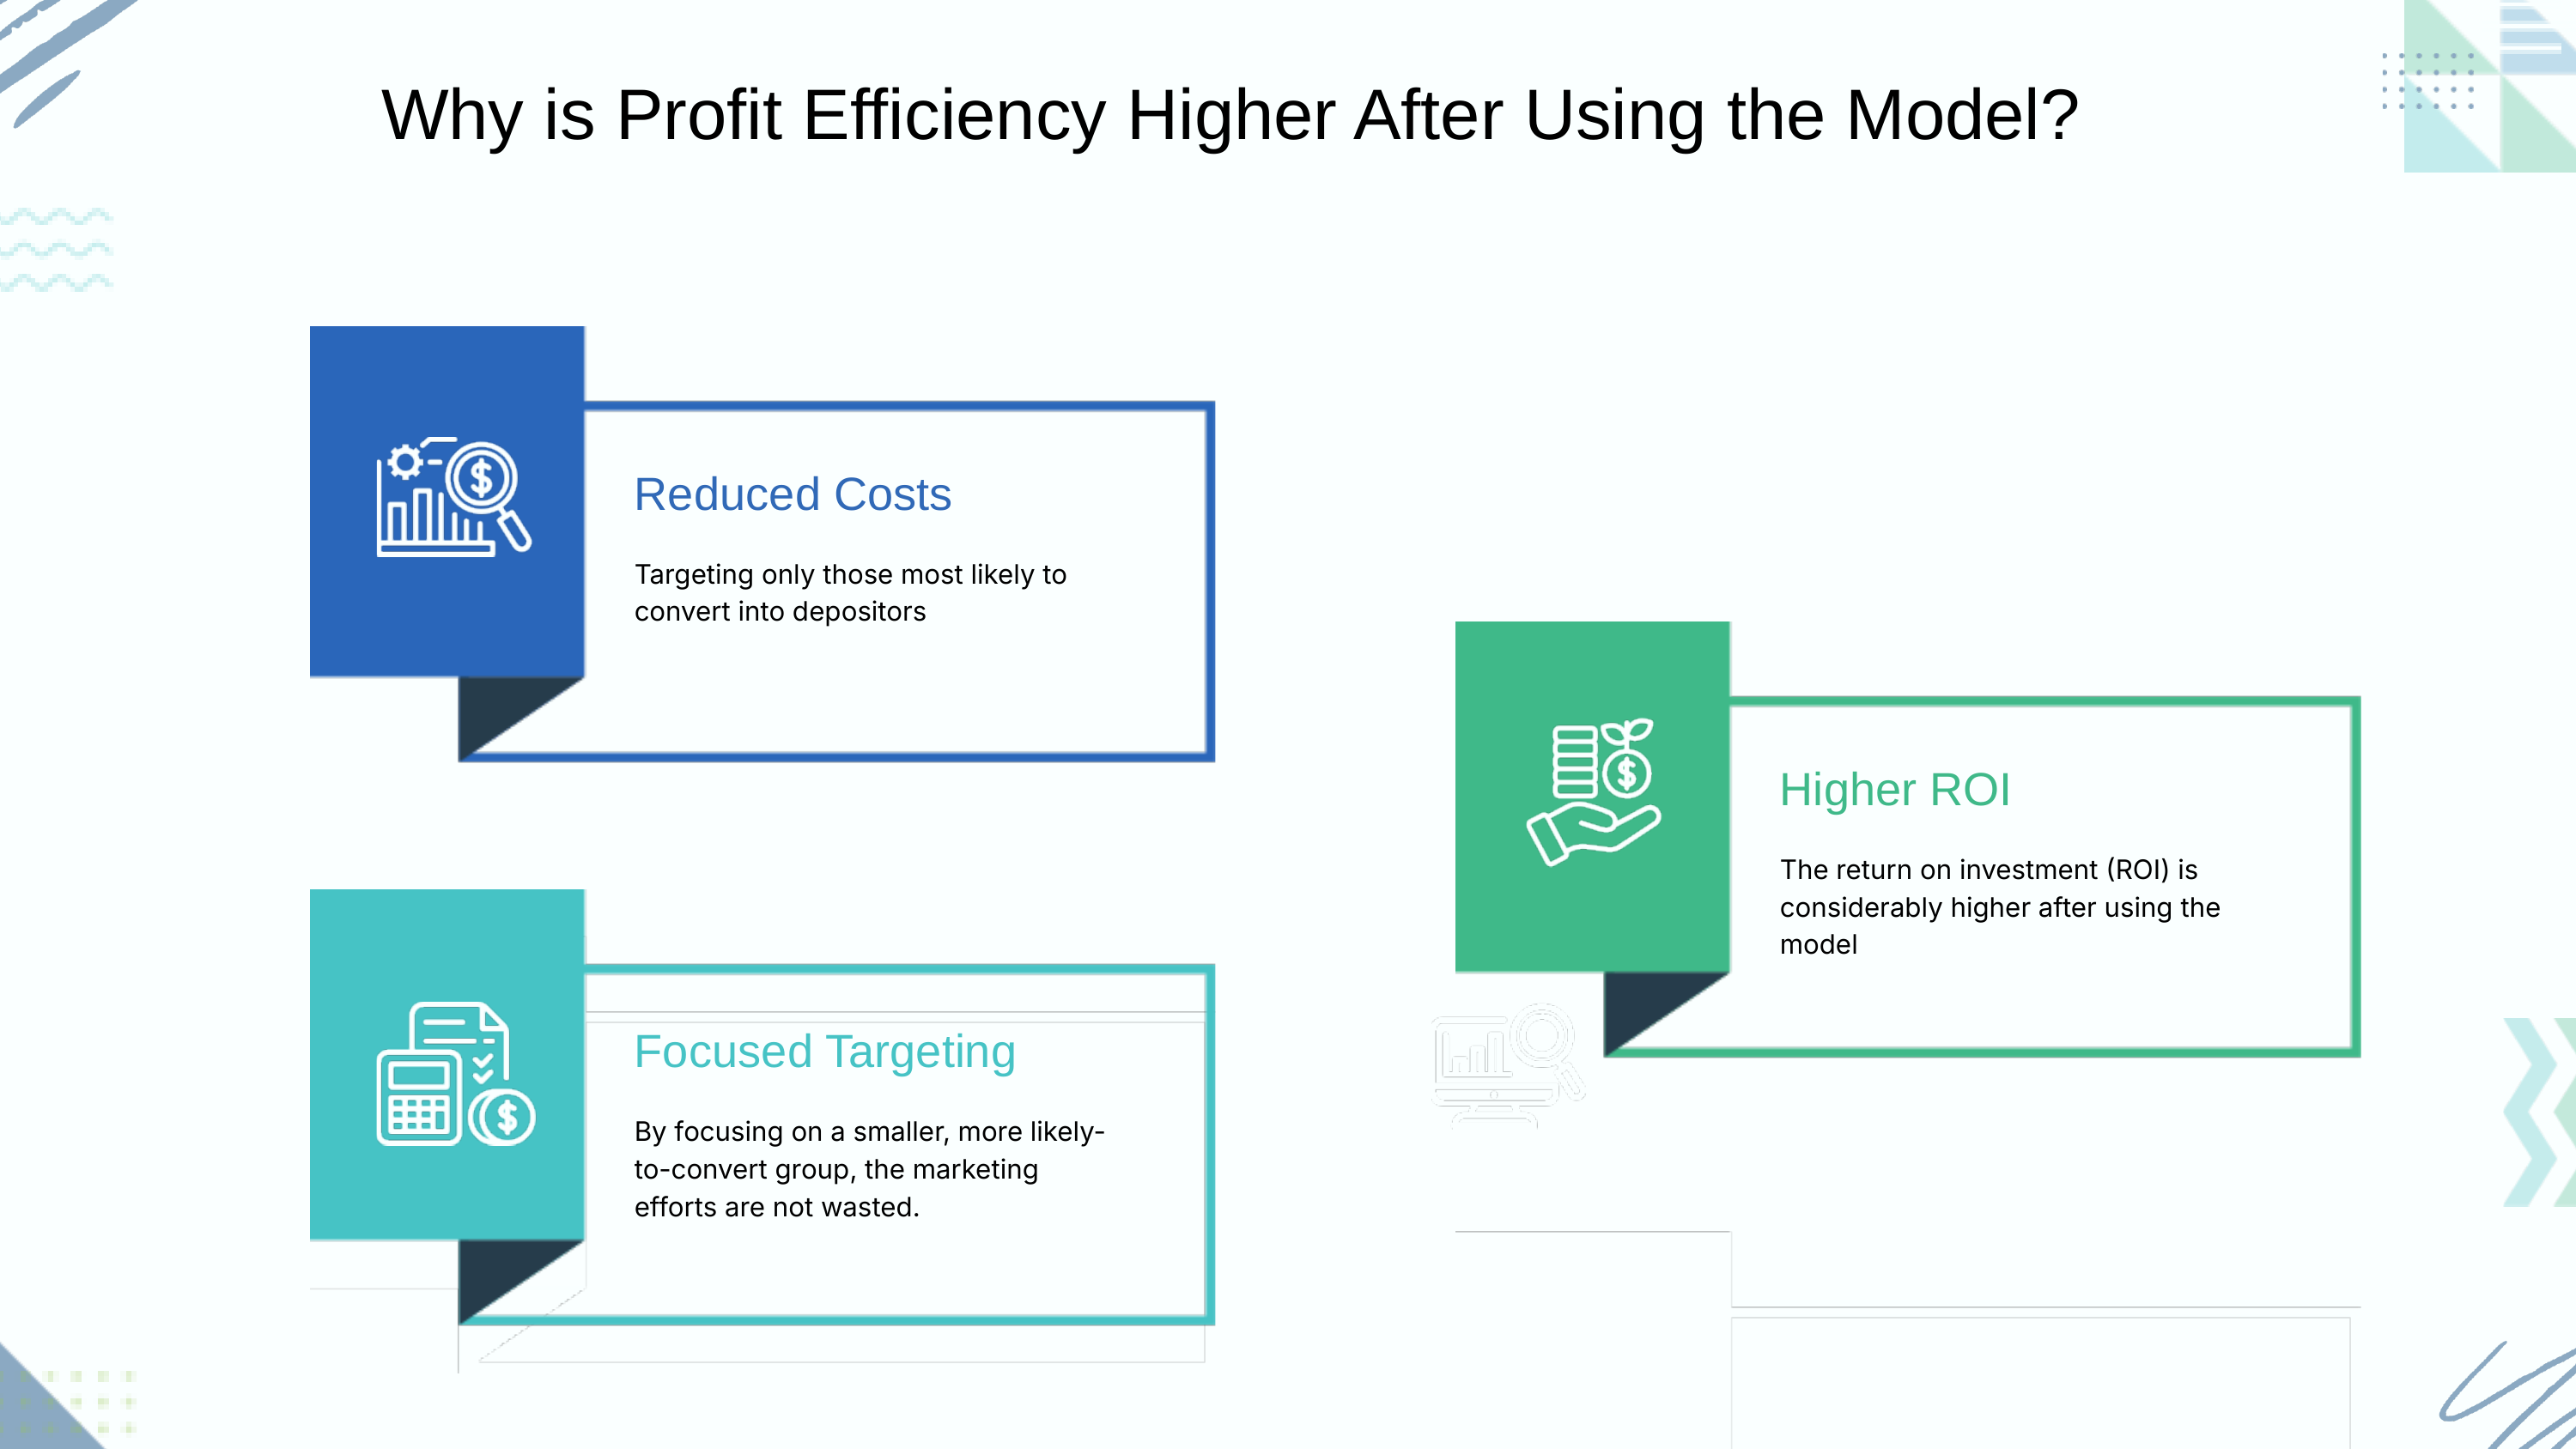

Why is Profit Efficiency Higher After Using the Model?

Reduced Costs
Targeting only those most likely to convert into depositors

Higher ROI
The return on investment (ROI) is considerably higher after using the model

Focused Targeting

By focusing on a smaller, more likely-to-convert group, the marketing efforts are not wasted.